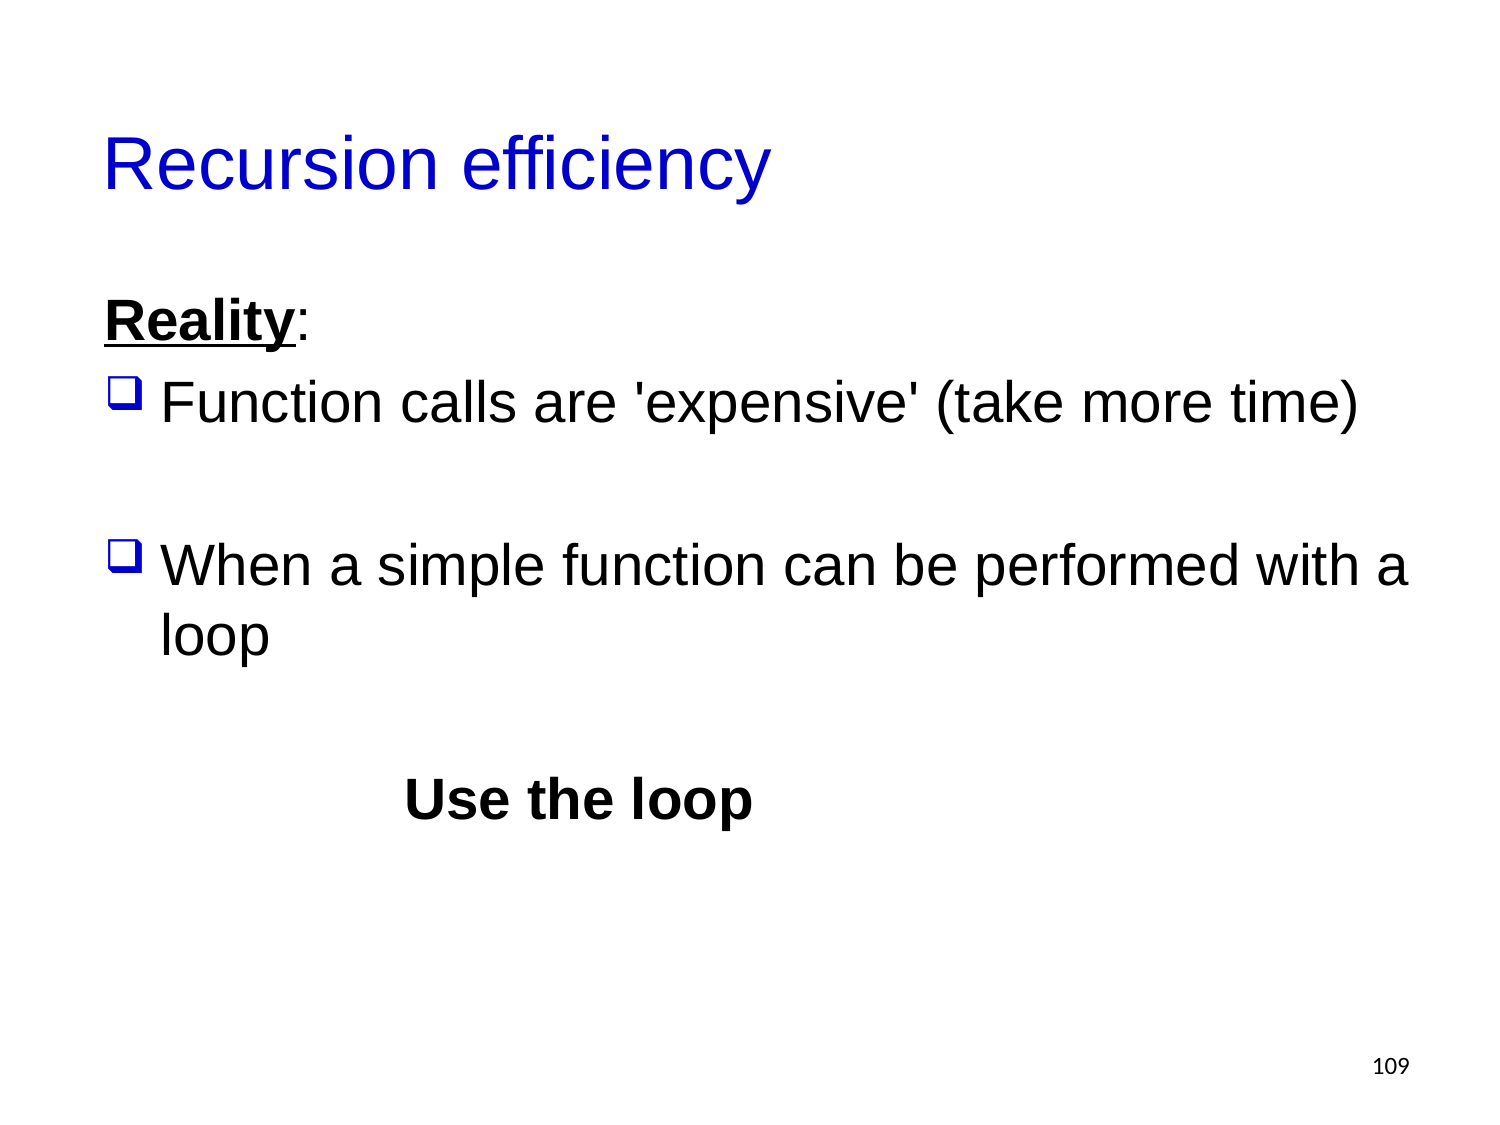

# Recursion efficiency
Reality:
Function calls are 'expensive' (take more time)

When a simple function can be performed with a loop

		Use the loop

109